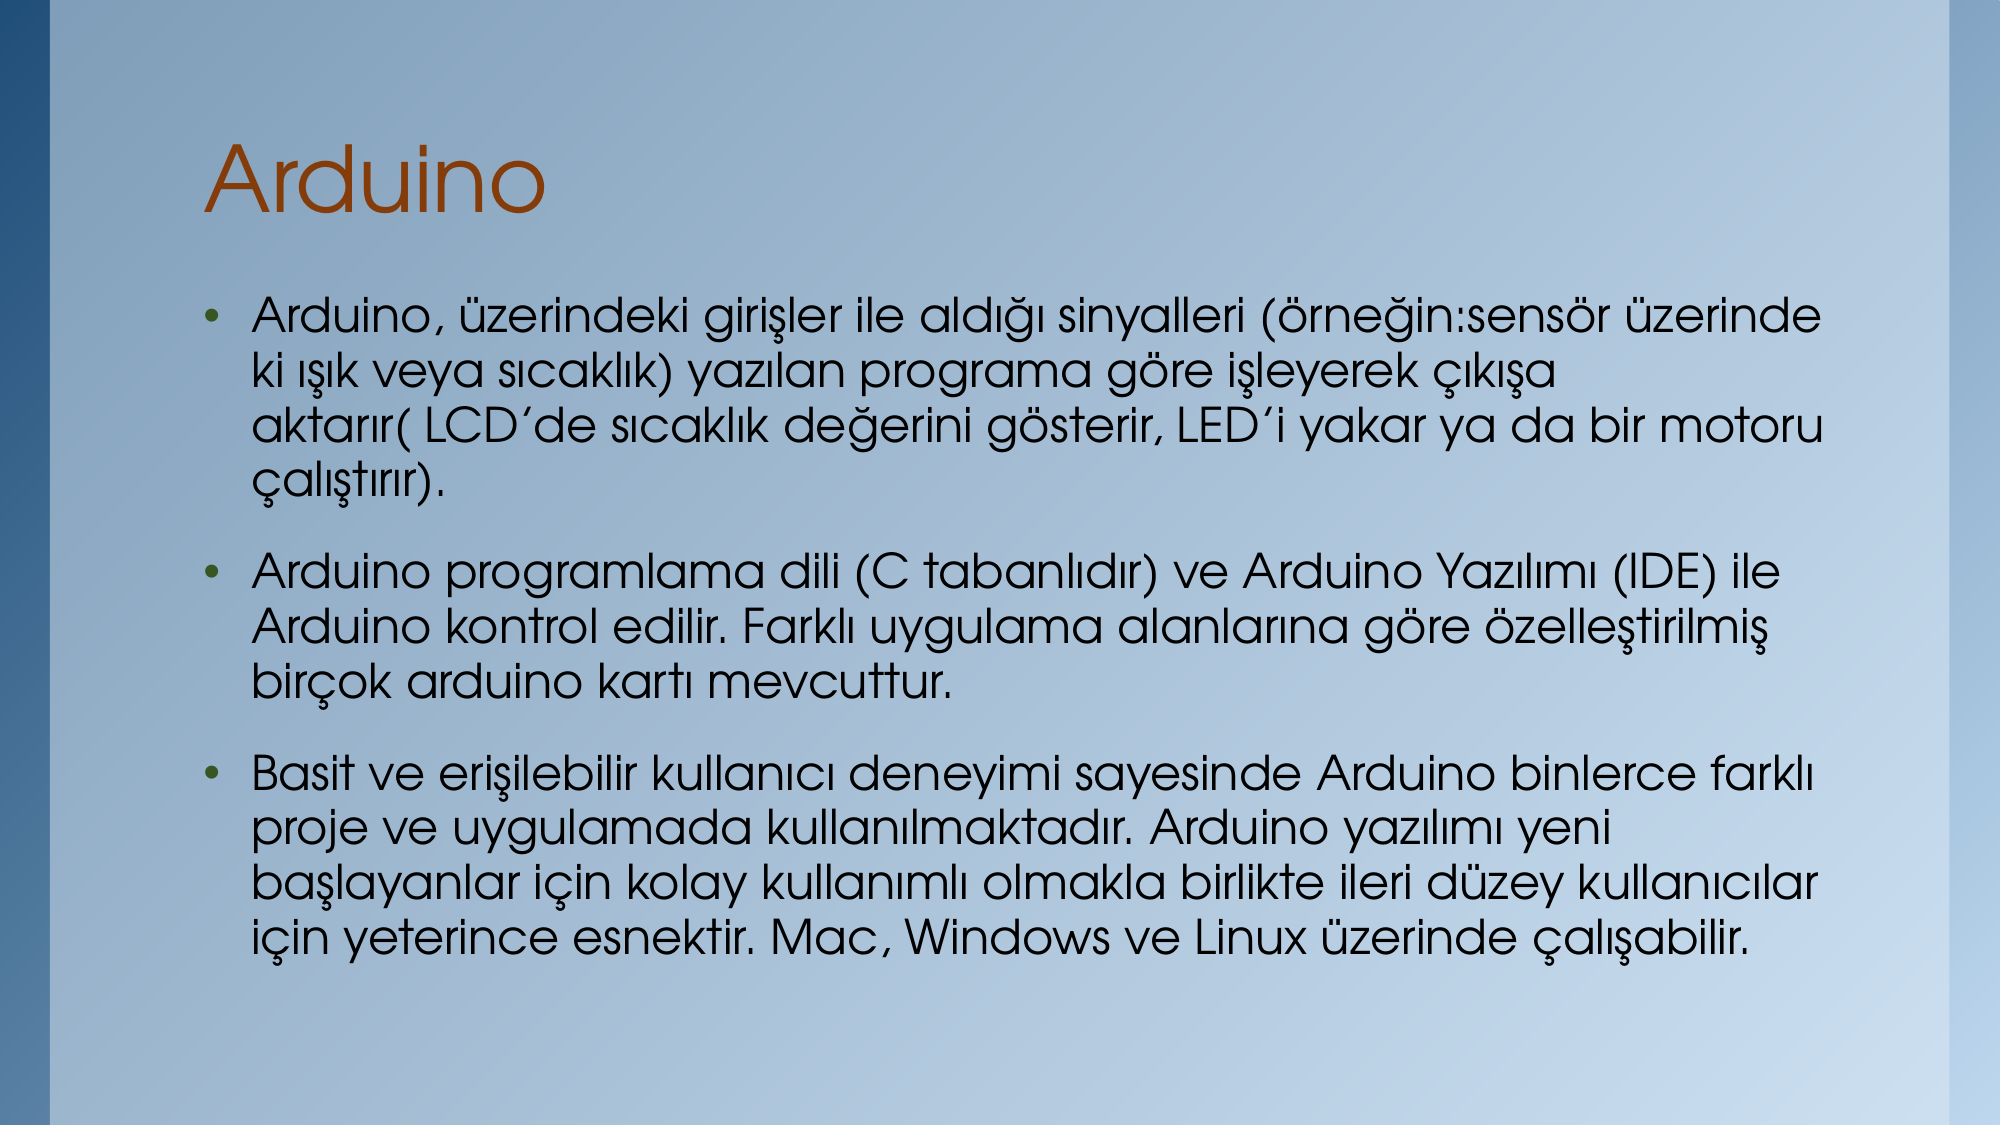

# Arduino
Arduino, üzerindeki girişler ile aldığı sinyalleri (örneğin:sensör üzerinde ki ışık veya sıcaklık) yazılan programa göre işleyerek çıkışa aktarır( LCD’de sıcaklık değerini gösterir, LED’i yakar ya da bir motoru çalıştırır).
Arduino programlama dili (C tabanlıdır) ve Arduino Yazılımı (IDE) ile Arduino kontrol edilir. Farklı uygulama alanlarına göre özelleştirilmiş birçok arduino kartı mevcuttur.
Basit ve erişilebilir kullanıcı deneyimi sayesinde Arduino binlerce farklı proje ve uygulamada kullanılmaktadır. Arduino yazılımı yeni başlayanlar için kolay kullanımlı olmakla birlikte ileri düzey kullanıcılar için yeterince esnektir. Mac, Windows ve Linux üzerinde çalışabilir.